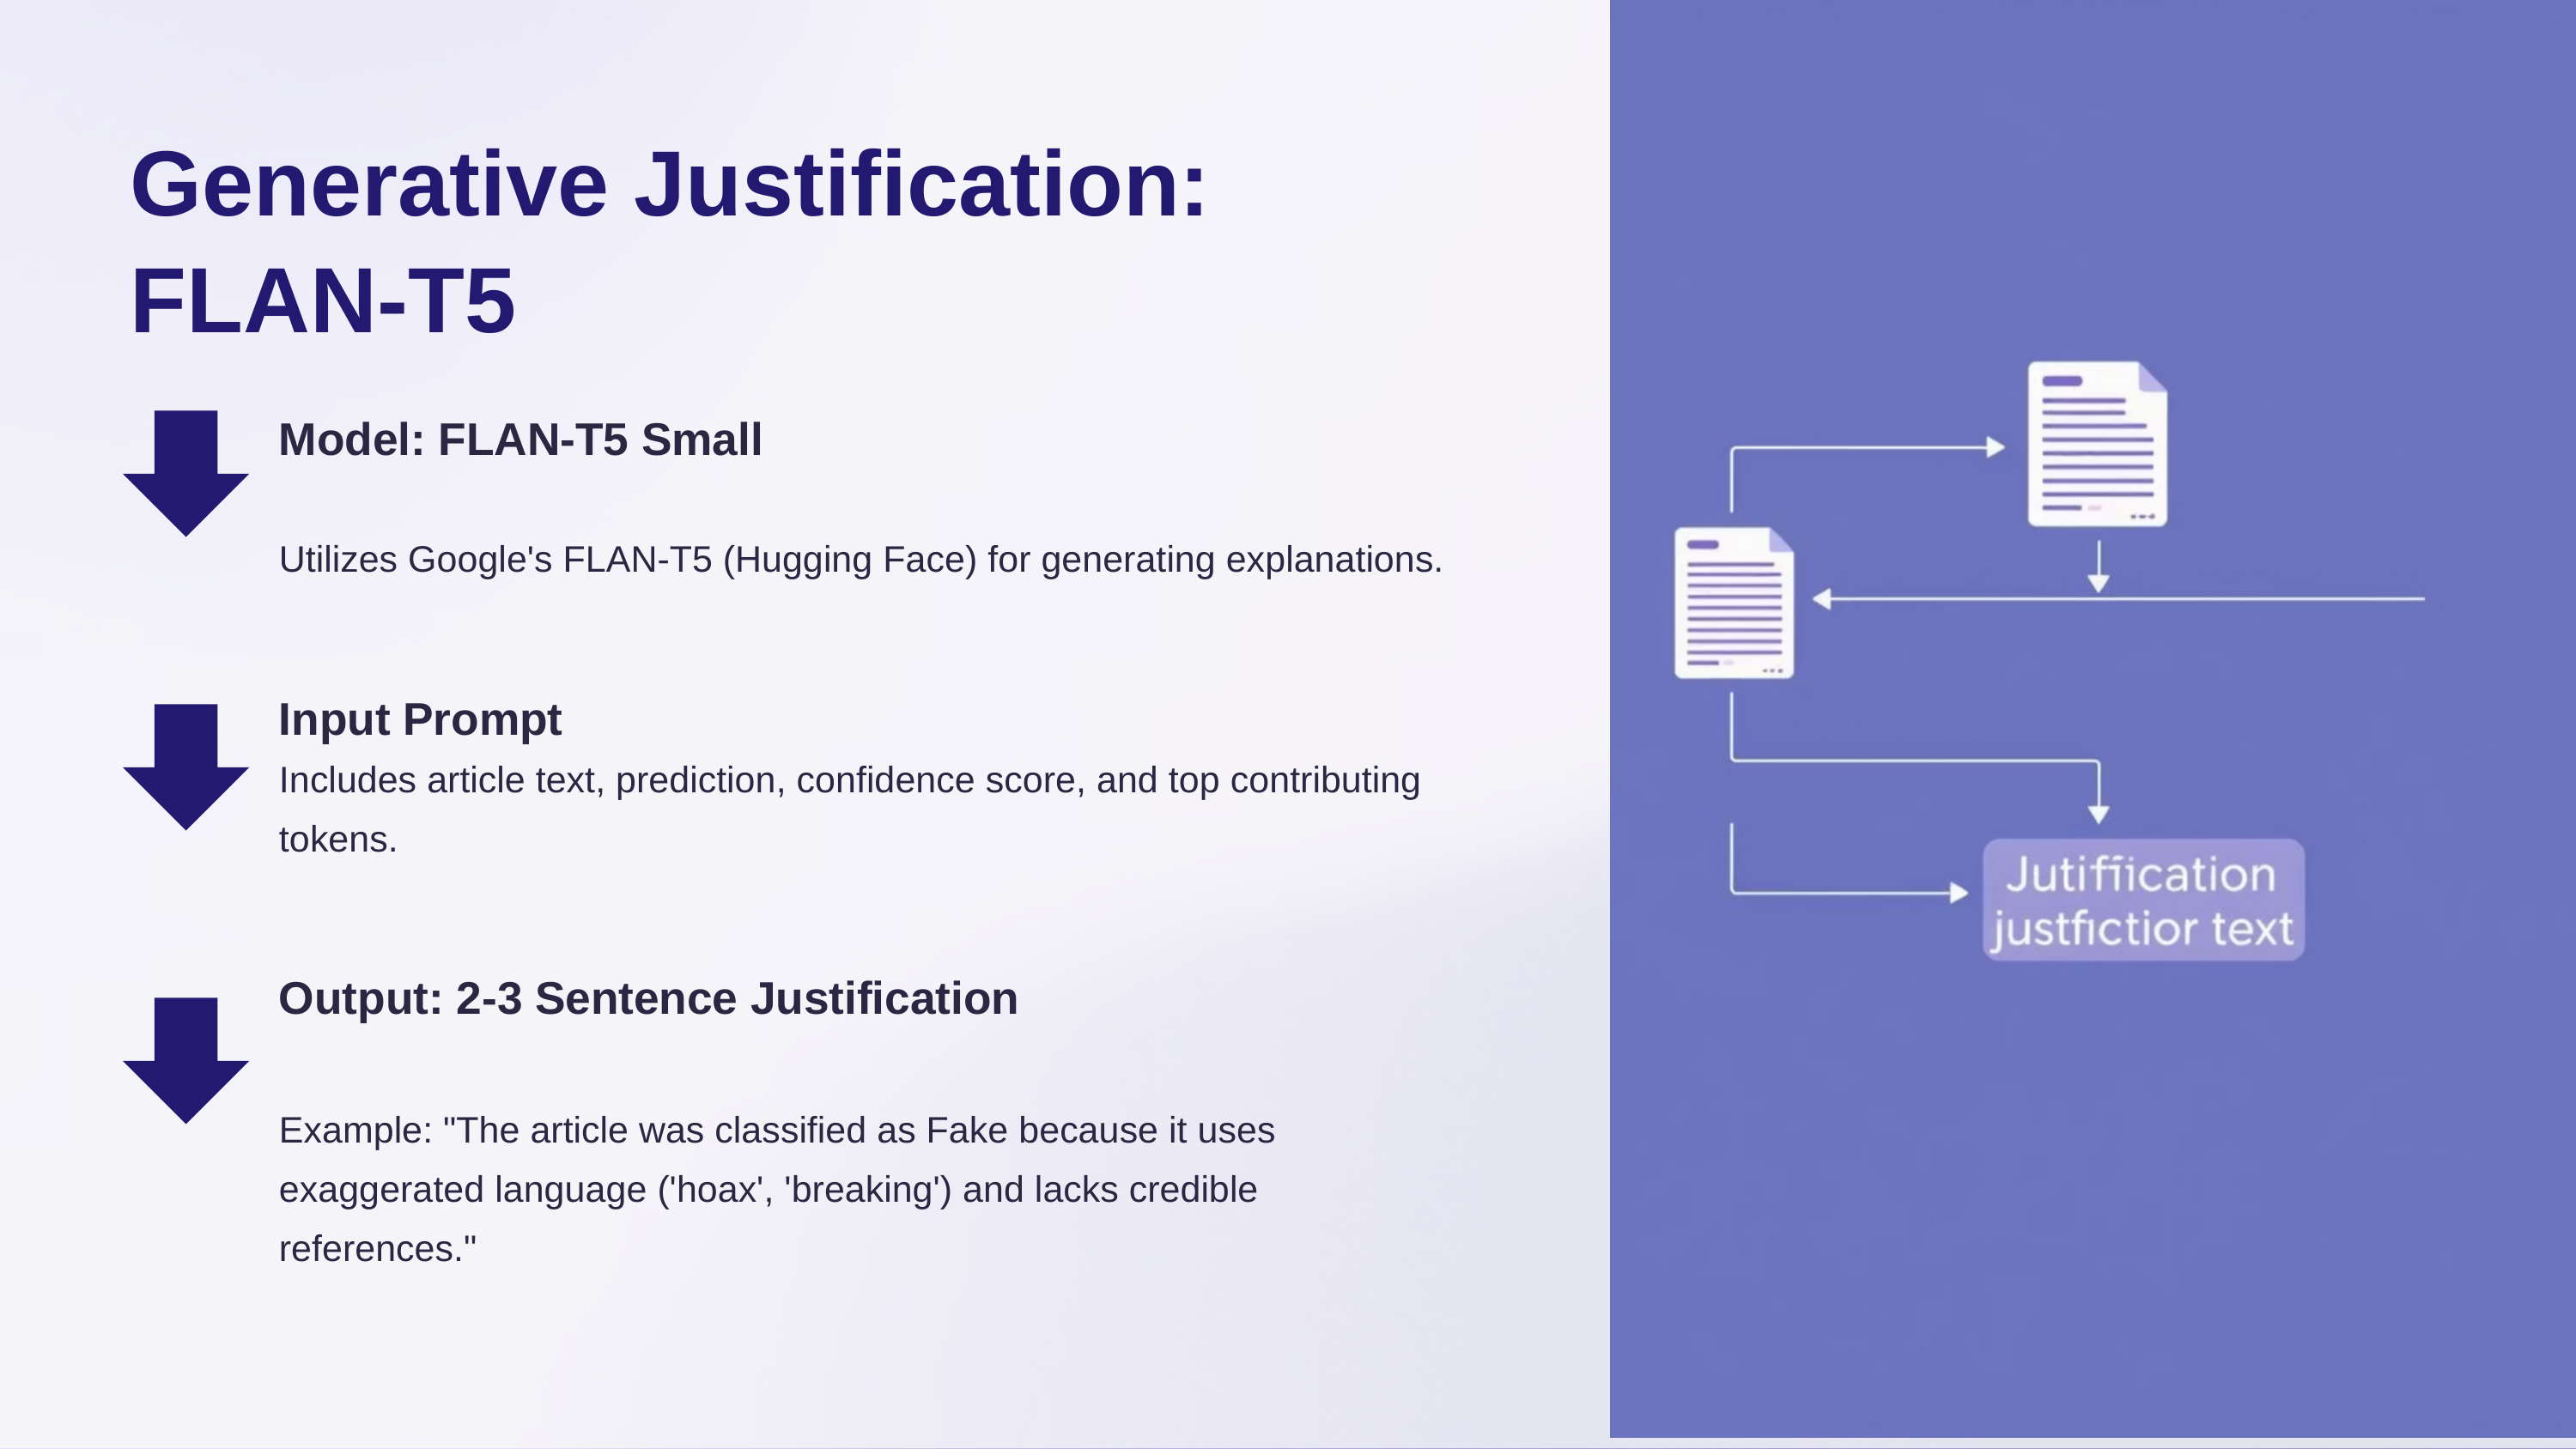

Generative Justification: FLAN-T5
Model: FLAN-T5 Small

Utilizes Google's FLAN-T5 (Hugging Face) for generating explanations.
Input Prompt

Includes article text, prediction, confidence score, and top contributing tokens.
Output: 2-3 Sentence Justification

Example: "The article was classified as Fake because it uses exaggerated language ('hoax', 'breaking') and lacks credible references."